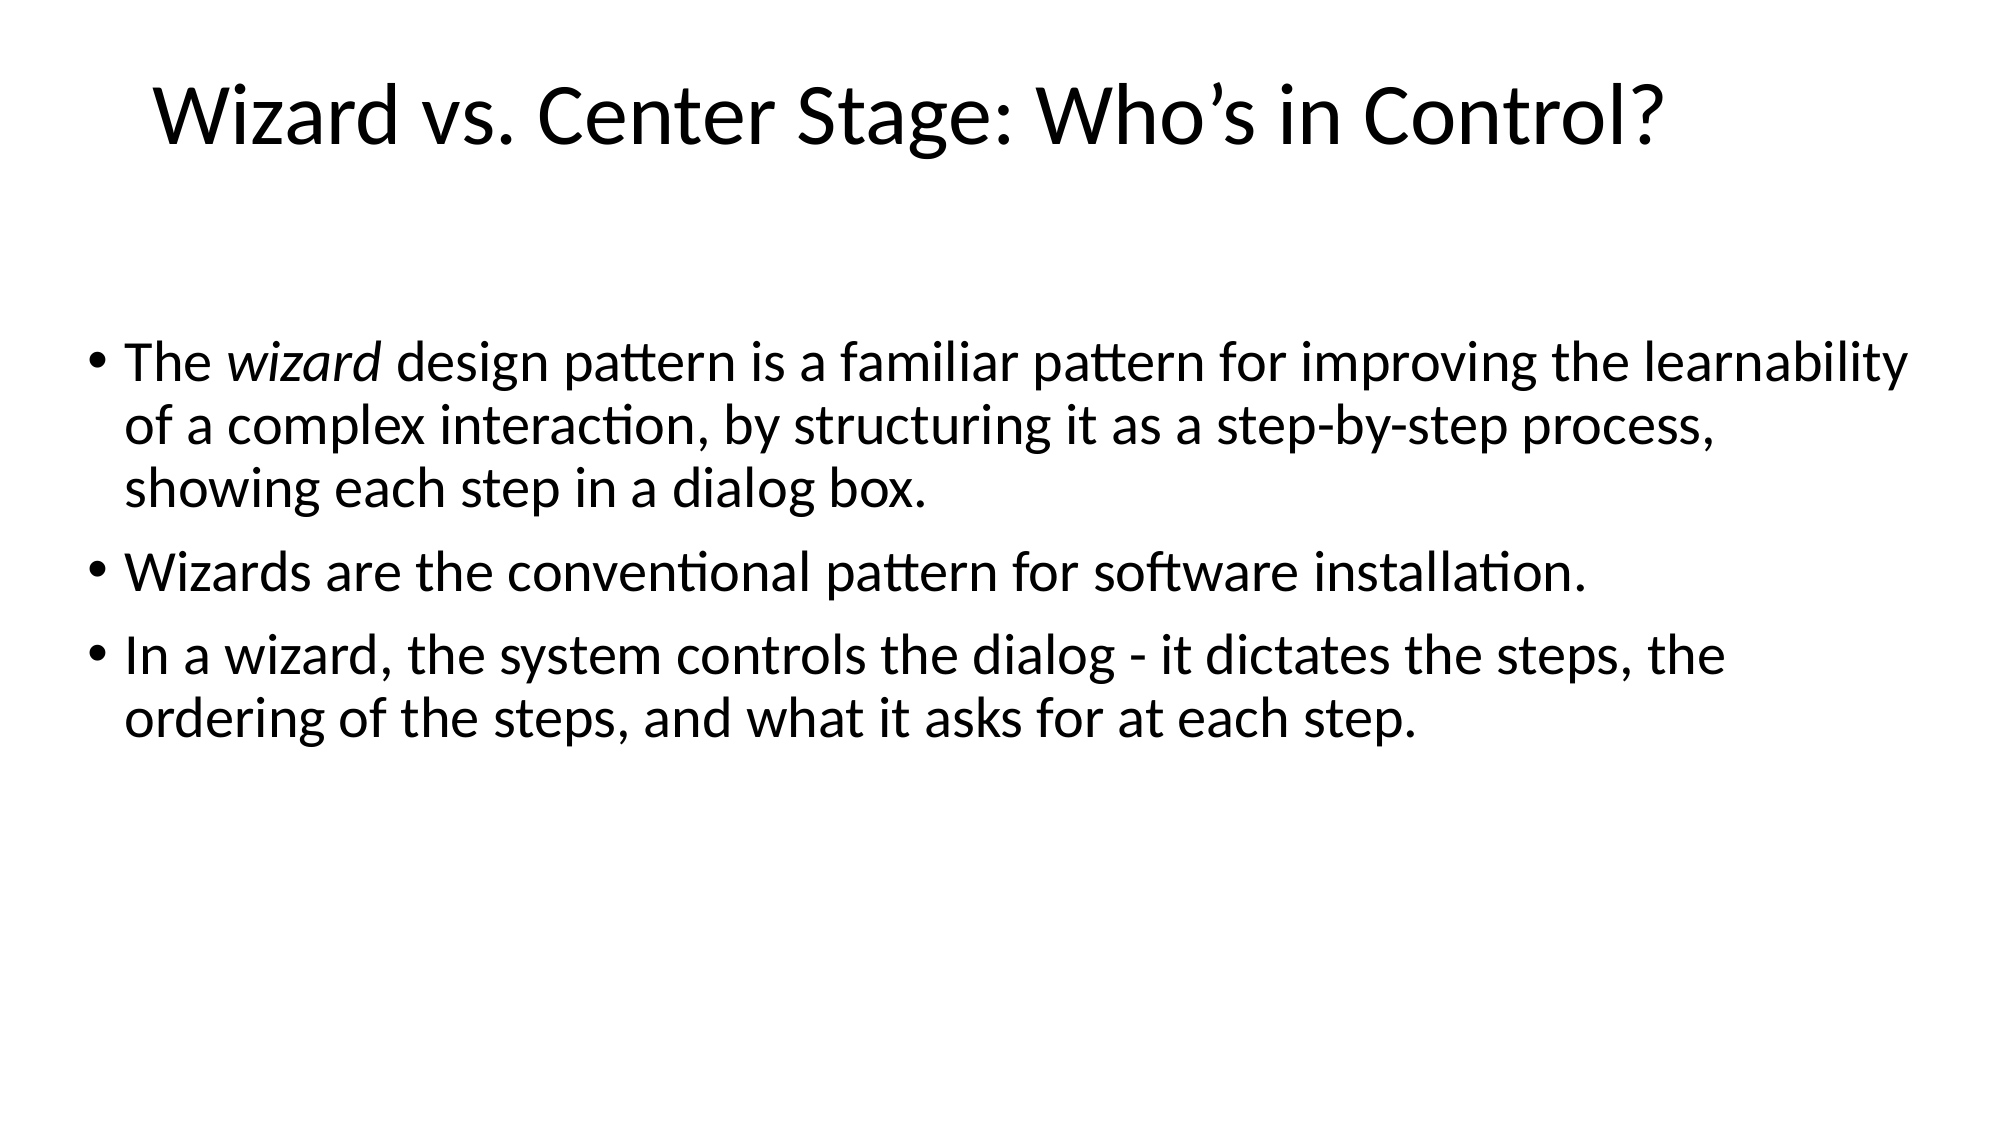

# Wizard vs. Center Stage: Who’s in Control?
The wizard design pattern is a familiar pattern for improving the learnability of a complex interaction, by structuring it as a step-by-step process, showing each step in a dialog box.
Wizards are the conventional pattern for software installation.
In a wizard, the system controls the dialog - it dictates the steps, the ordering of the steps, and what it asks for at each step.